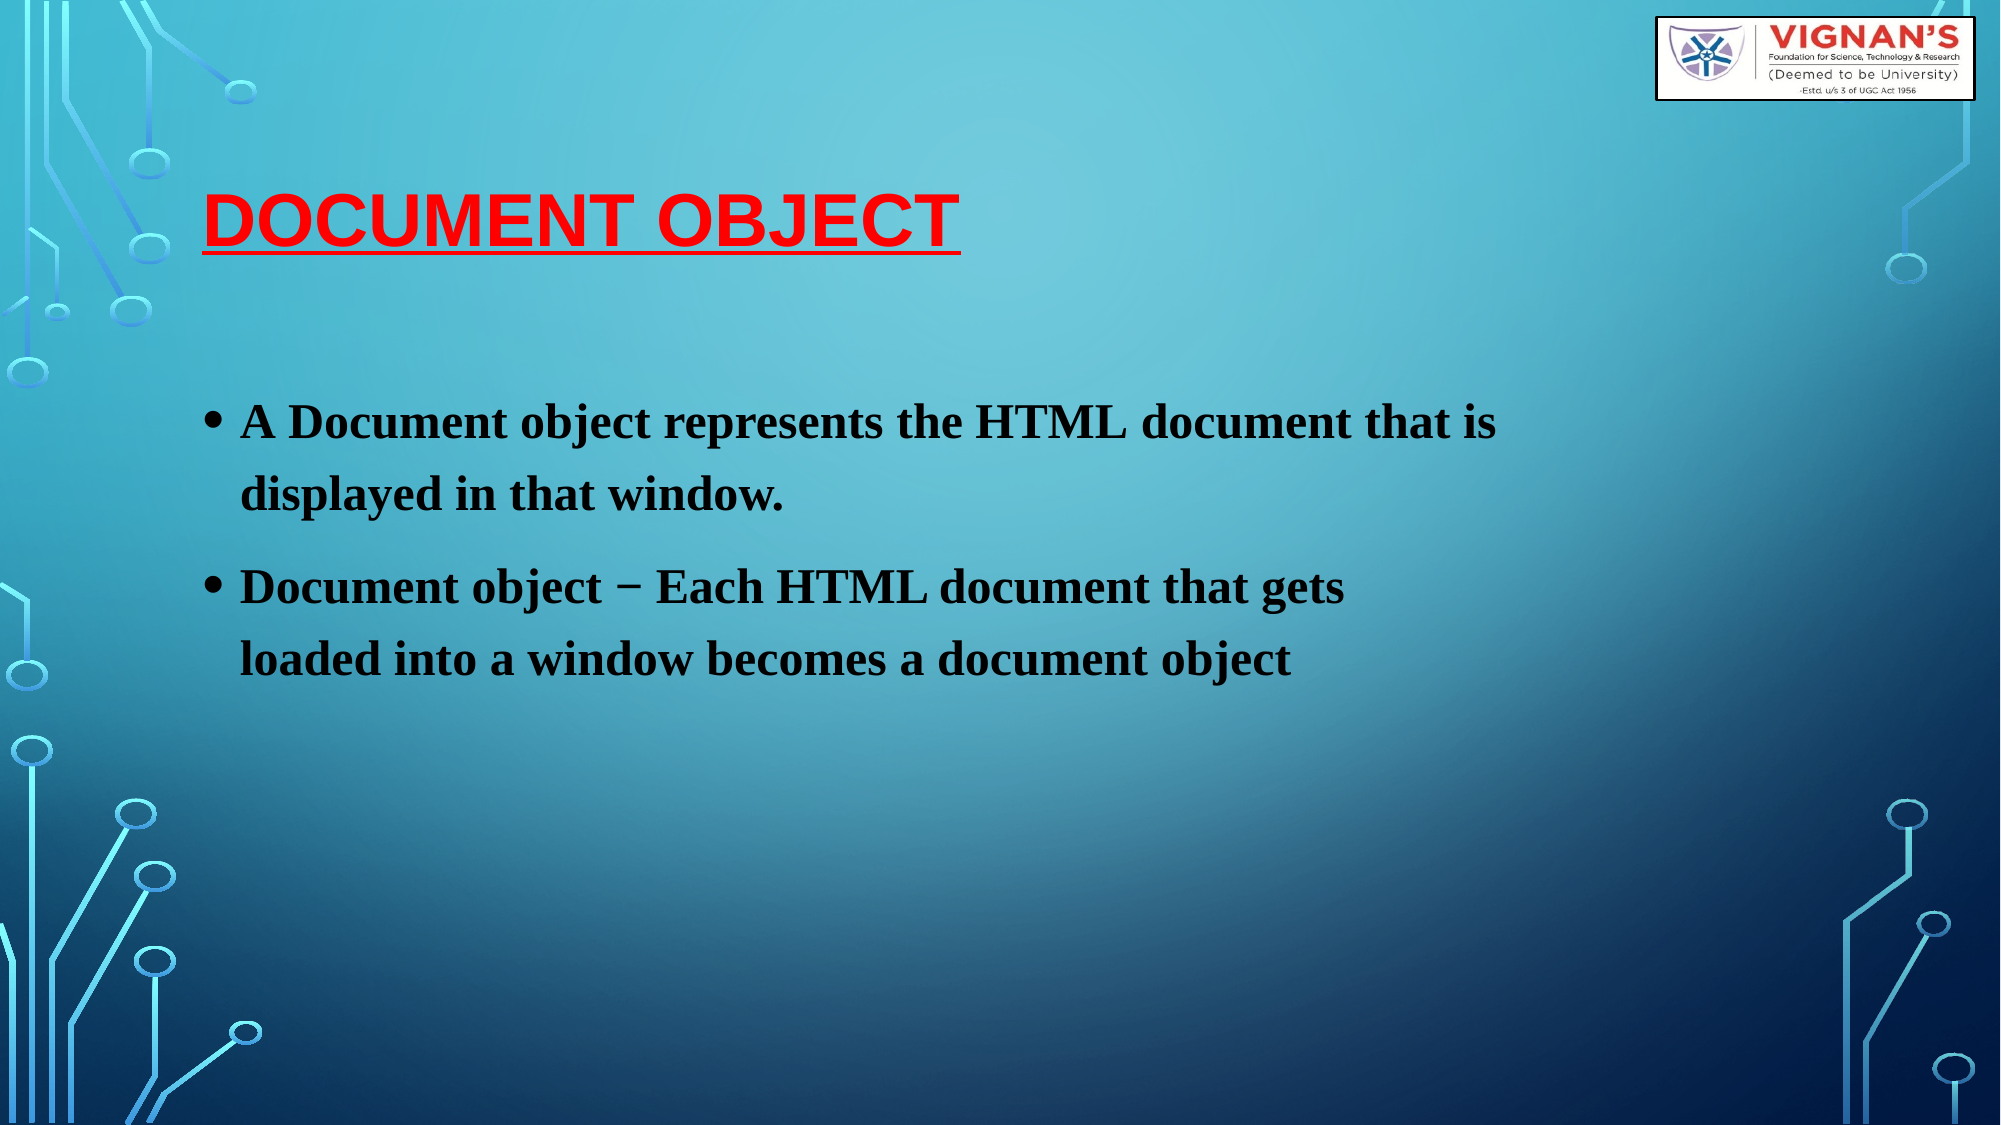

# Document object
A Document object represents the HTML document that is displayed in that window.
Document object − Each HTML document that gets loaded into a window becomes a document object